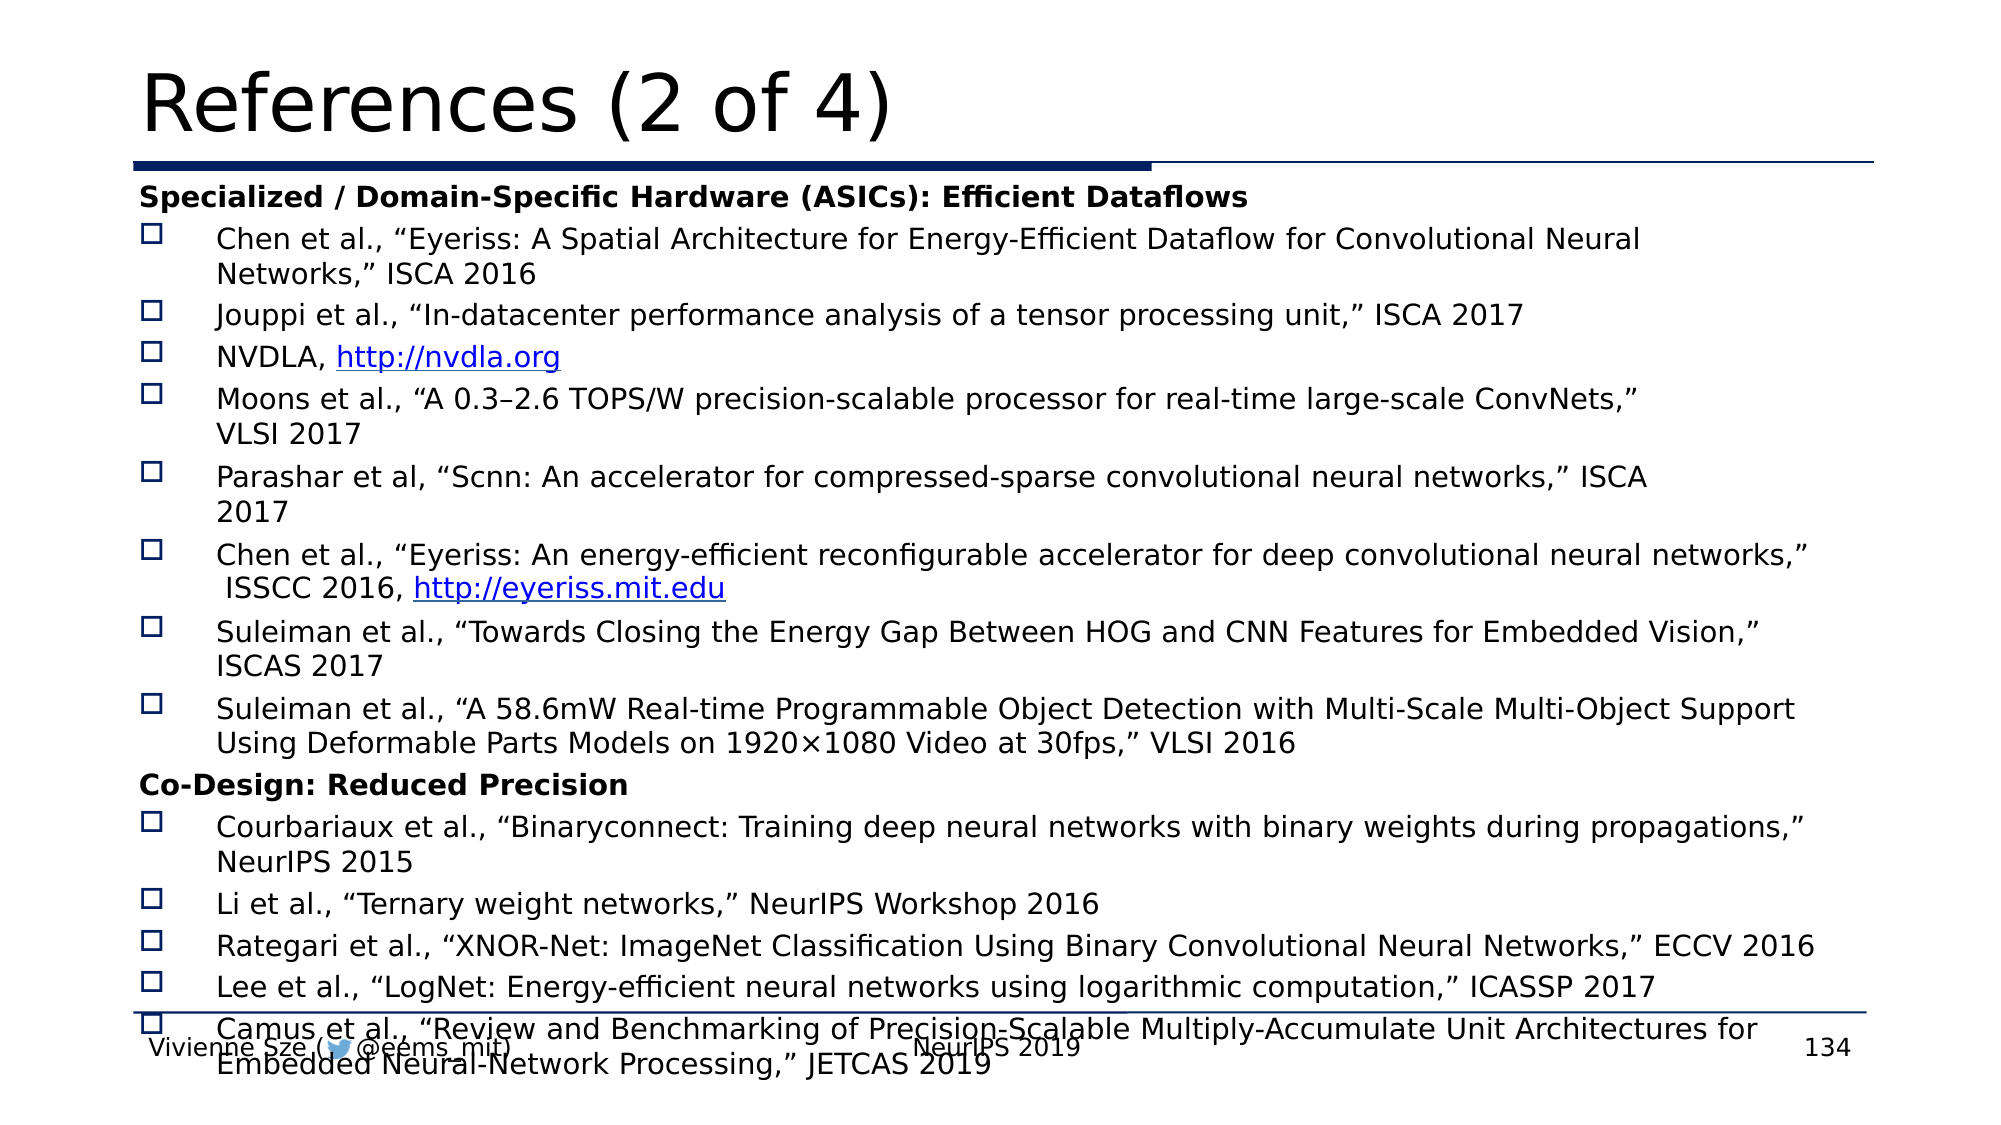

# References (2 of 4)
Specialized / Domain-Specific Hardware (ASICs): Efficient Dataflows
Chen et al., “Eyeriss: A Spatial Architecture for Energy-Efficient Dataflow for Convolutional Neural  Networks,” ISCA 2016
Jouppi et al., “In-datacenter performance analysis of a tensor processing unit,” ISCA 2017
NVDLA, http://nvdla.org
Moons et al., “A 0.3–2.6 TOPS/W precision-scalable processor for real-time large-scale ConvNets,” VLSI 2017
Parashar et al, “Scnn: An accelerator for compressed-sparse convolutional neural networks,” ISCA 2017
Chen et al., “Eyeriss: An energy-efficient reconfigurable accelerator for deep convolutional neural networks,”  ISSCC 2016, http://eyeriss.mit.edu
Suleiman et al., “Towards Closing the Energy Gap Between HOG and CNN Features for Embedded Vision,”  ISCAS 2017
Suleiman et al., “A 58.6mW Real-time Programmable Object Detection with Multi-Scale Multi-Object Support  Using Deformable Parts Models on 1920×1080 Video at 30fps,” VLSI 2016
Co-Design: Reduced Precision
Courbariaux et al., “Binaryconnect: Training deep neural networks with binary weights during propagations,”  NeurIPS 2015
Li et al., “Ternary weight networks,” NeurIPS Workshop 2016
Rategari et al., “XNOR-Net: ImageNet Classification Using Binary Convolutional Neural Networks,” ECCV 2016
Lee et al., “LogNet: Energy-efficient neural networks using logarithmic computation,” ICASSP 2017
Camus et al., “Review and Benchmarking of Precision-Scalable Multiply-Accumulate Unit Architectures for  Embedded Neural-Network Processing,” JETCAS 2019

Vivienne Sze (
@eems_mit)
NeurIPS 2019
134